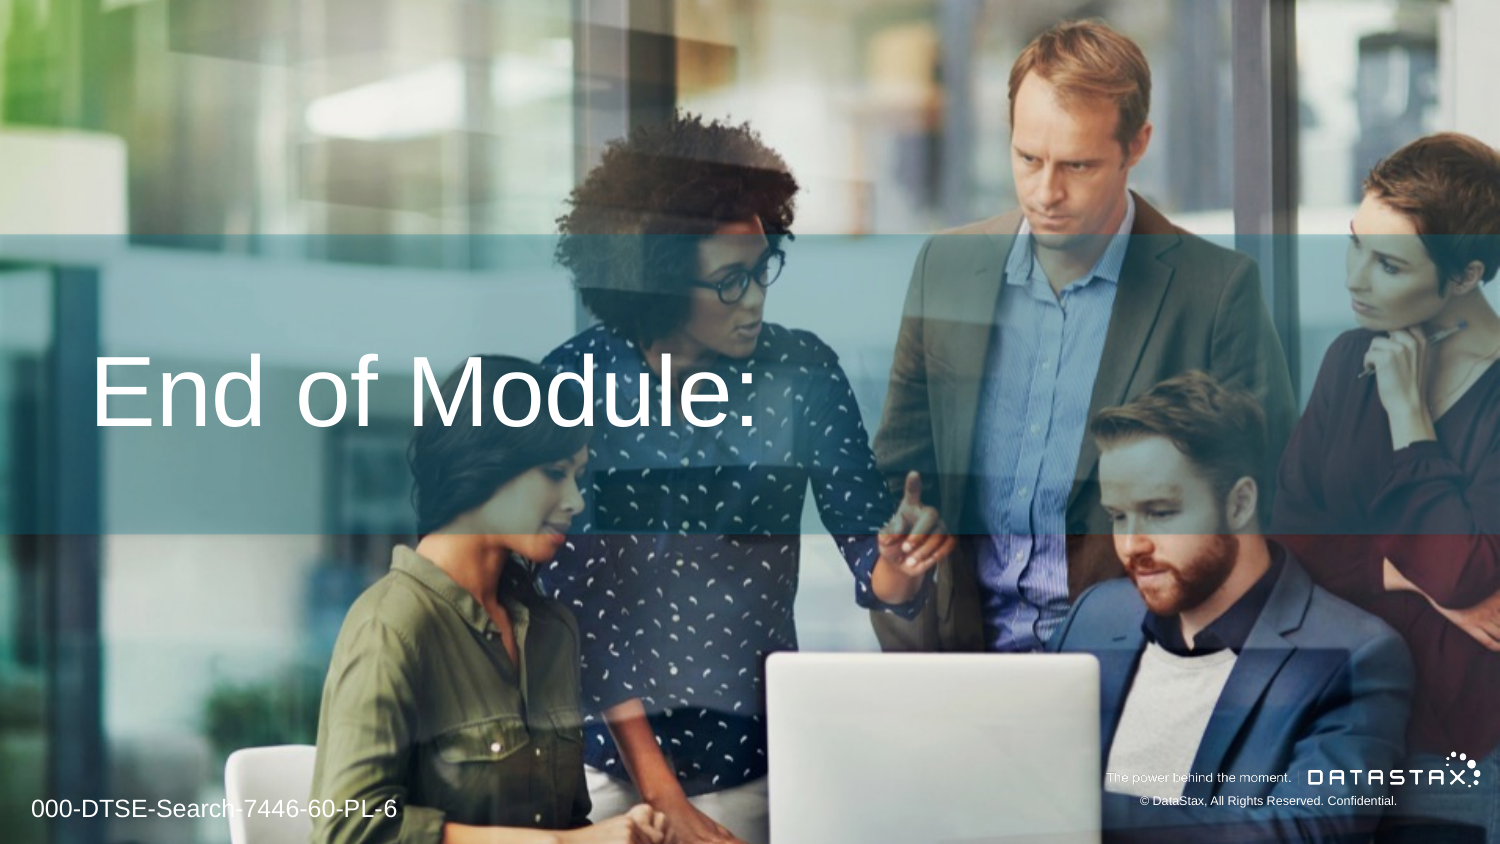

# End of Module:
000-DTSE-Search-7446-60-PL-6
© DataStax, All Rights Reserved. Confidential.